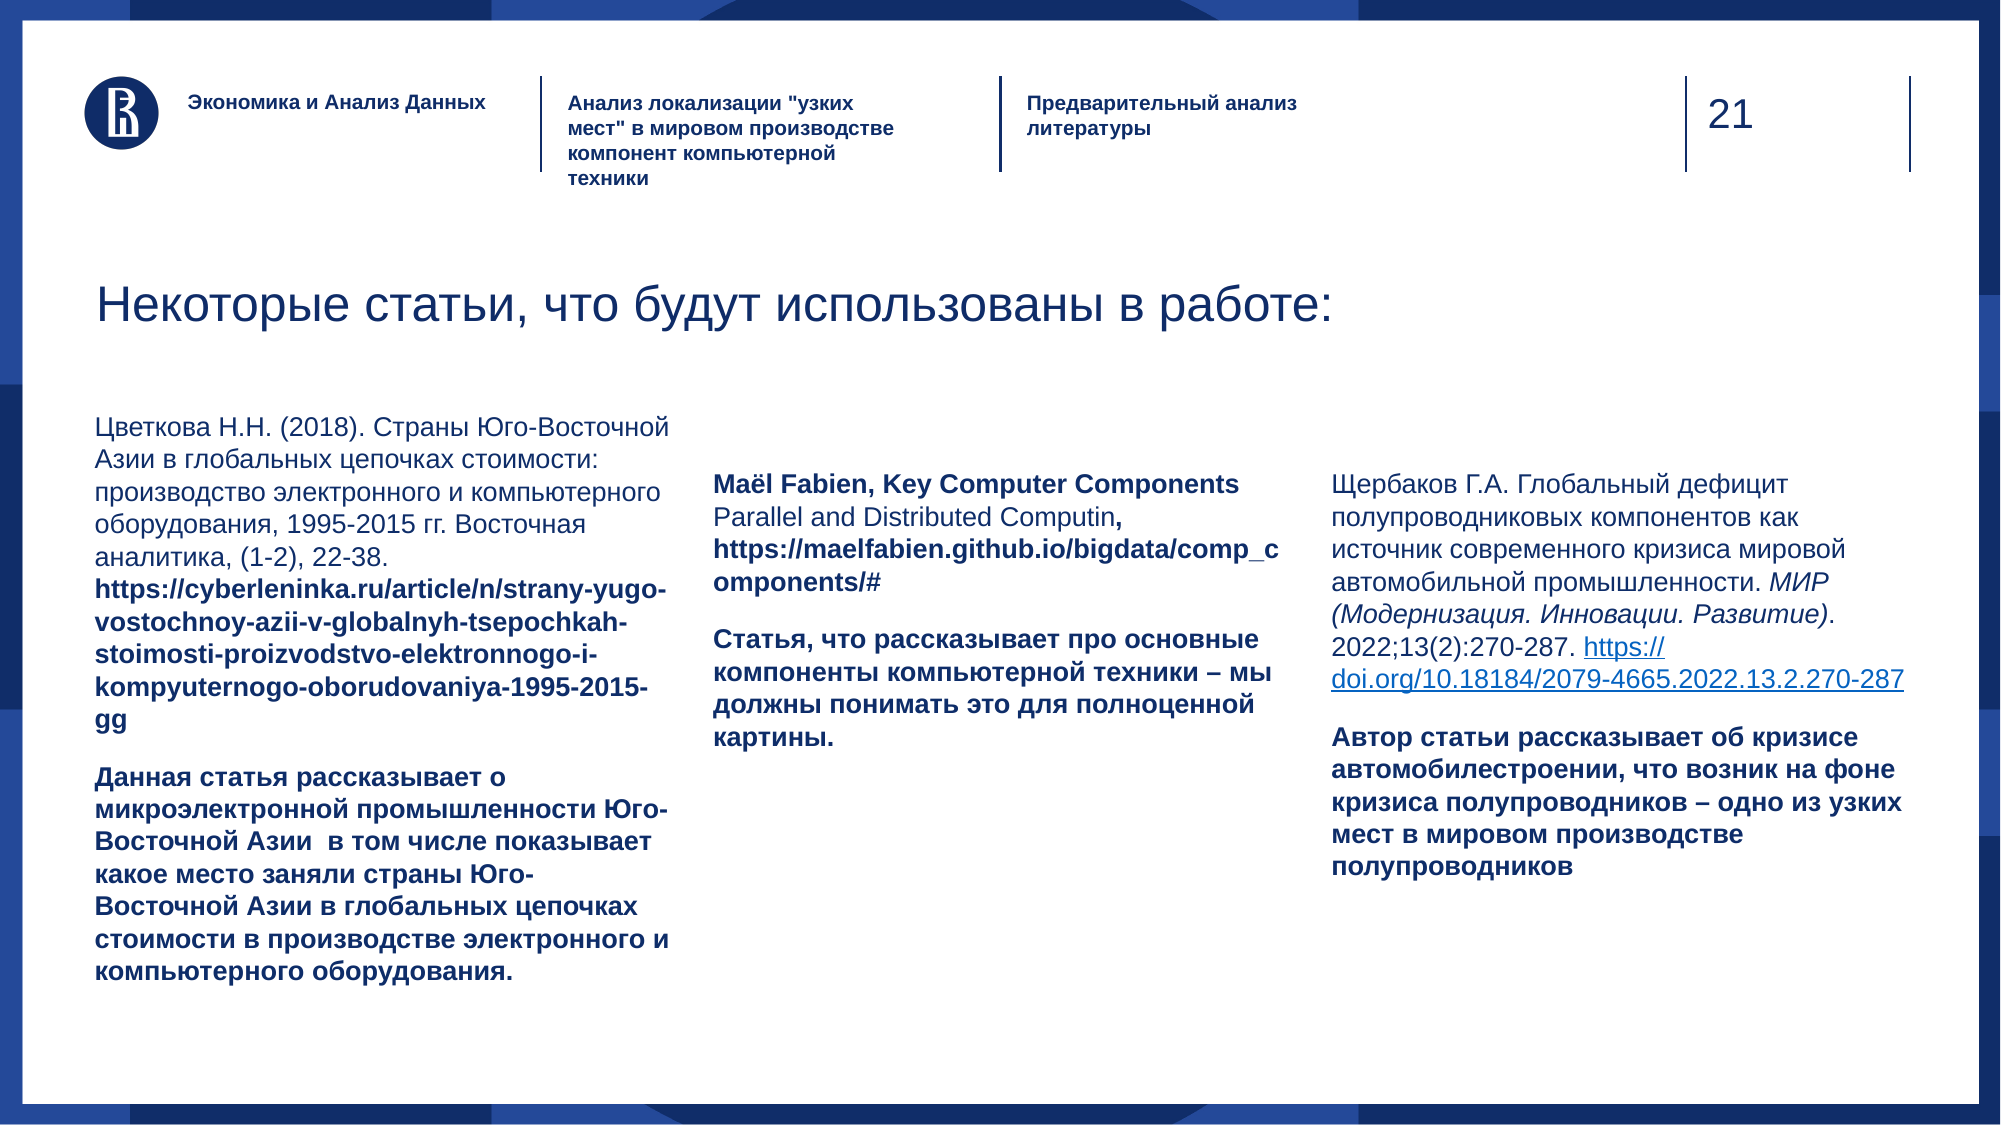

Экономика и Анализ Данных

Анализ локализации "узких мест" в мировом производстве компонент компьютерной техники

Предварительный анализ литературы
# Некоторые статьи, что будут использованы в работе:
Цветкова Н.Н. (2018). Страны Юго-Восточной Азии в глобальных цепочках стоимости: производство электронного и компьютерного оборудования, 1995-2015 гг. Восточная аналитика, (1-2), 22-38. https://cyberleninka.ru/article/n/strany-yugo-vostochnoy-azii-v-globalnyh-tsepochkah-stoimosti-proizvodstvo-elektronnogo-i-kompyuternogo-oborudovaniya-1995-2015-gg
Данная статья рассказывает о микроэлектронной промышленности Юго-Восточной Азии  в том числе показывает какое место заняли страны Юго-Восточной Азии в глобальных цепочках стоимости в производстве электронного и компьютерного оборудования.

Maël Fabien, Key Computer Components Parallel and Distributed Computin, https://maelfabien.github.io/bigdata/comp_components/#
Статья, что рассказывает про основные компоненты компьютерной техники – мы должны понимать это для полноценной картины.

Щербаков Г.А. Глобальный дефицит полупроводниковых компонентов как источник современного кризиса мировой автомобильной промышленности. МИР (Модернизация. Инновации. Развитие). 2022;13(2):270-287. https://doi.org/10.18184/2079-4665.2022.13.2.270-287
Автор статьи рассказывает об кризисе автомобилестроении, что возник на фоне кризиса полупроводников – одно из узких мест в мировом производстве полупроводников